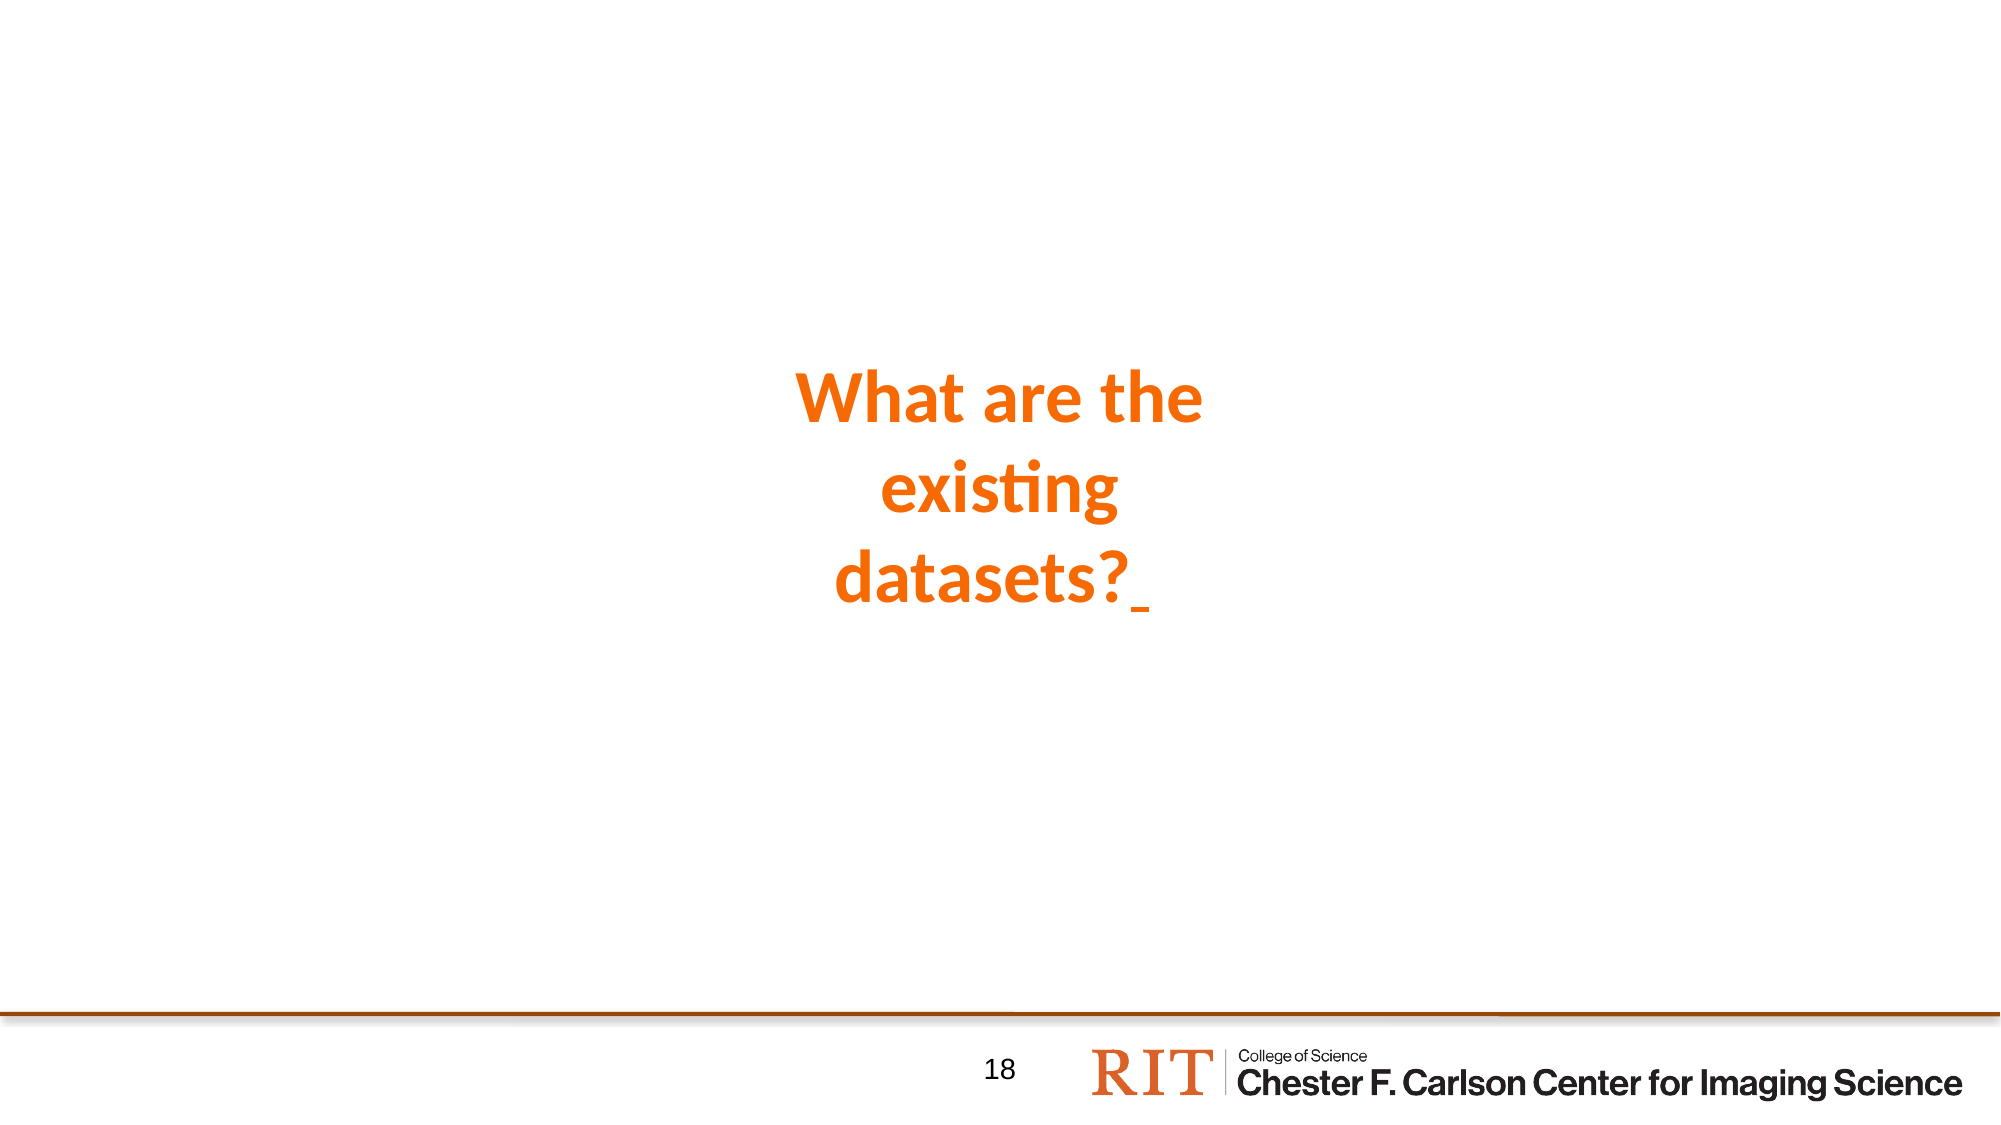

# What are the existing datasets?
18